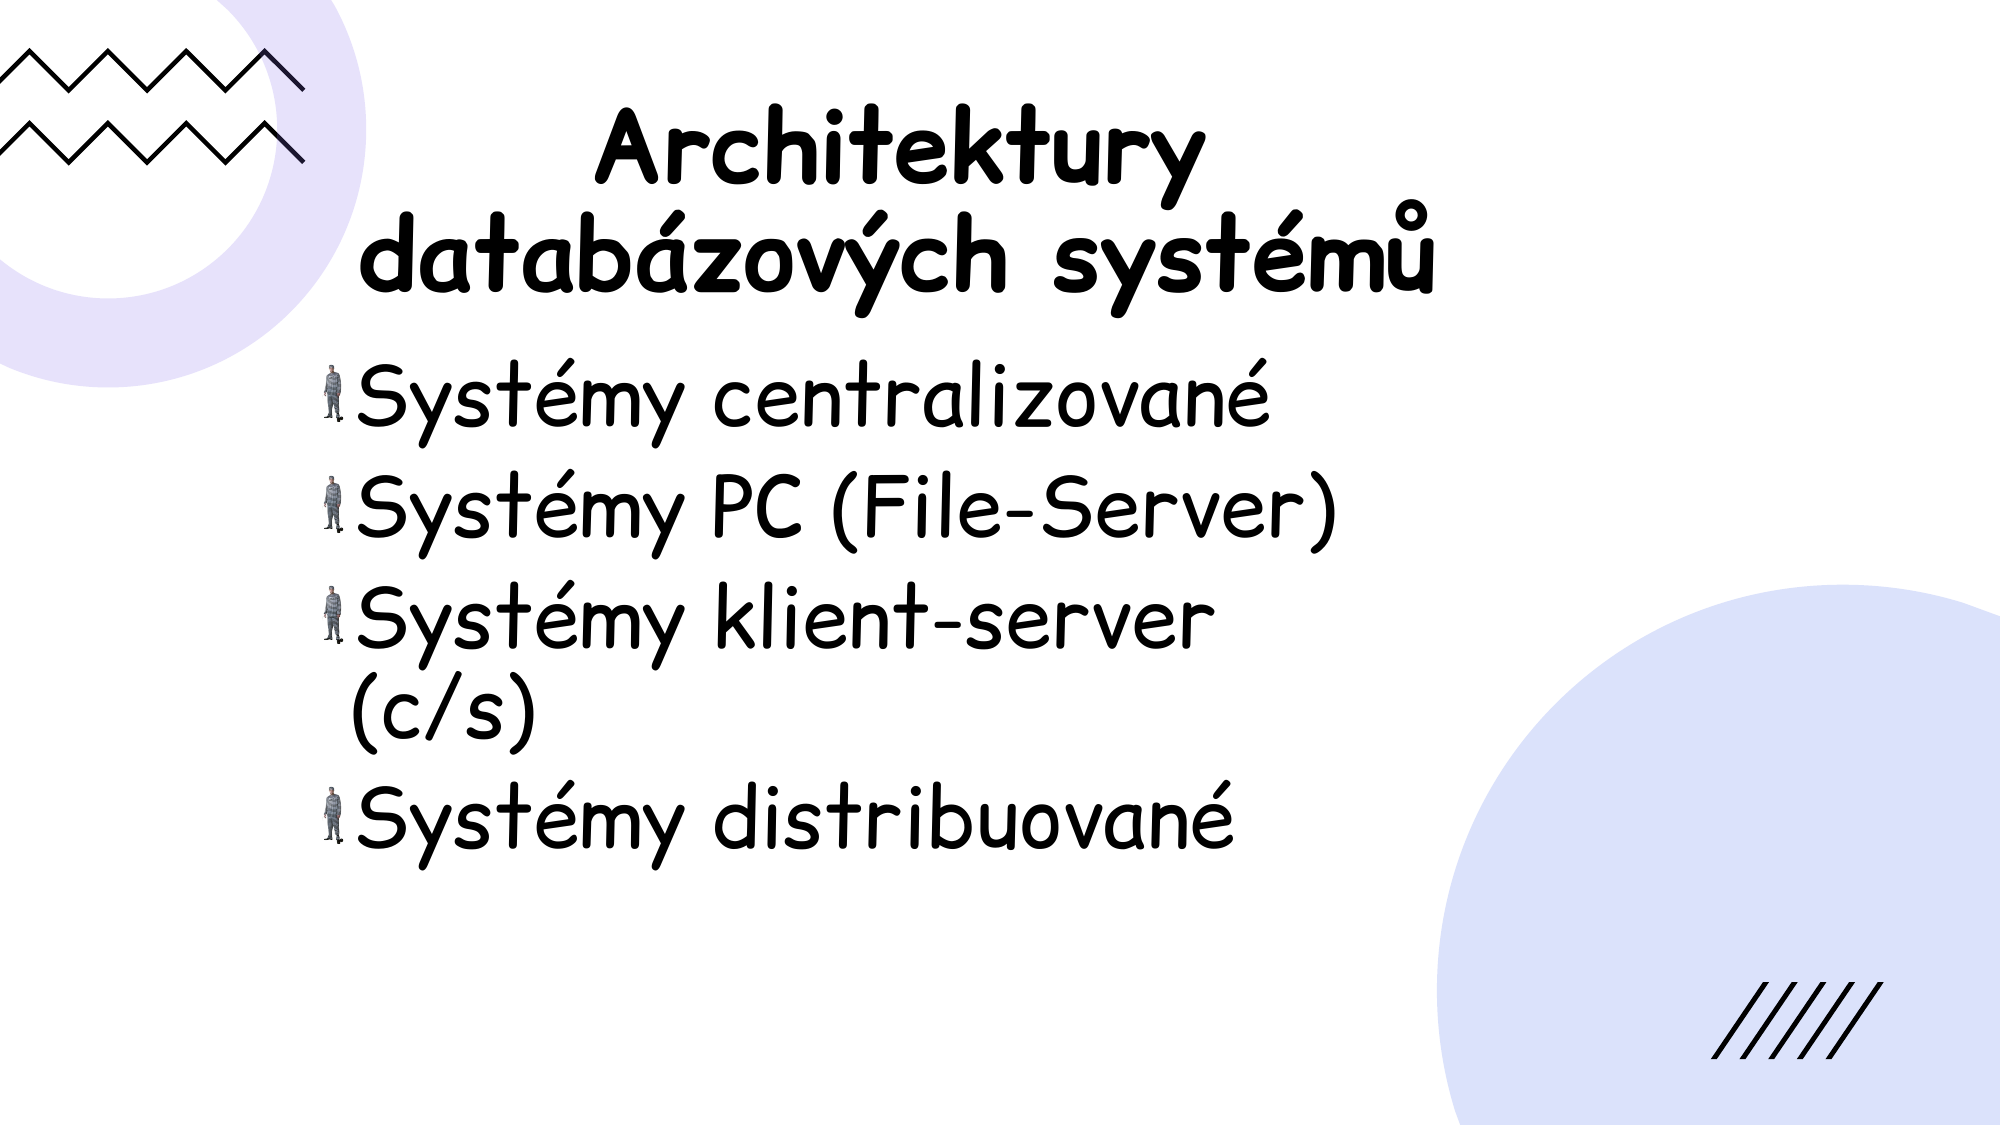

# Architektury databázových systémů

Systémy centralizované
Systémy PC (File-Server)
Systémy klient-server (c/s)
Systémy distribuované